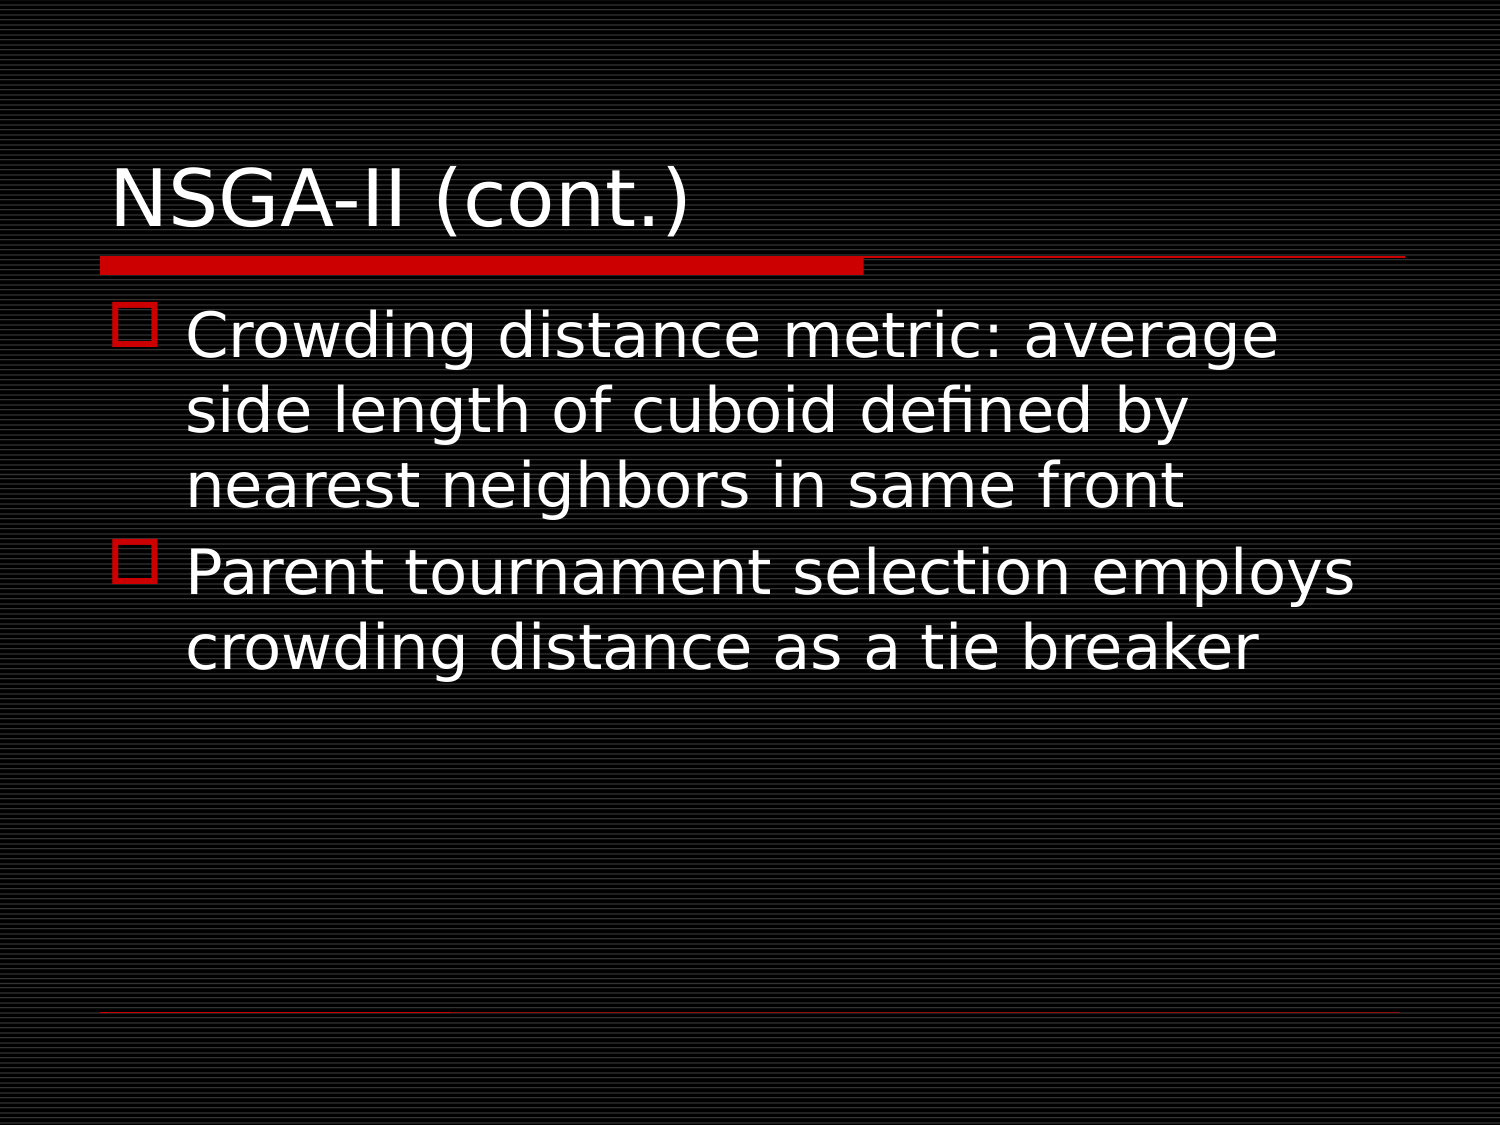

# NSGA-II (cont.)
Crowding distance metric: average side length of cuboid defined by nearest neighbors in same front
Parent tournament selection employs crowding distance as a tie breaker